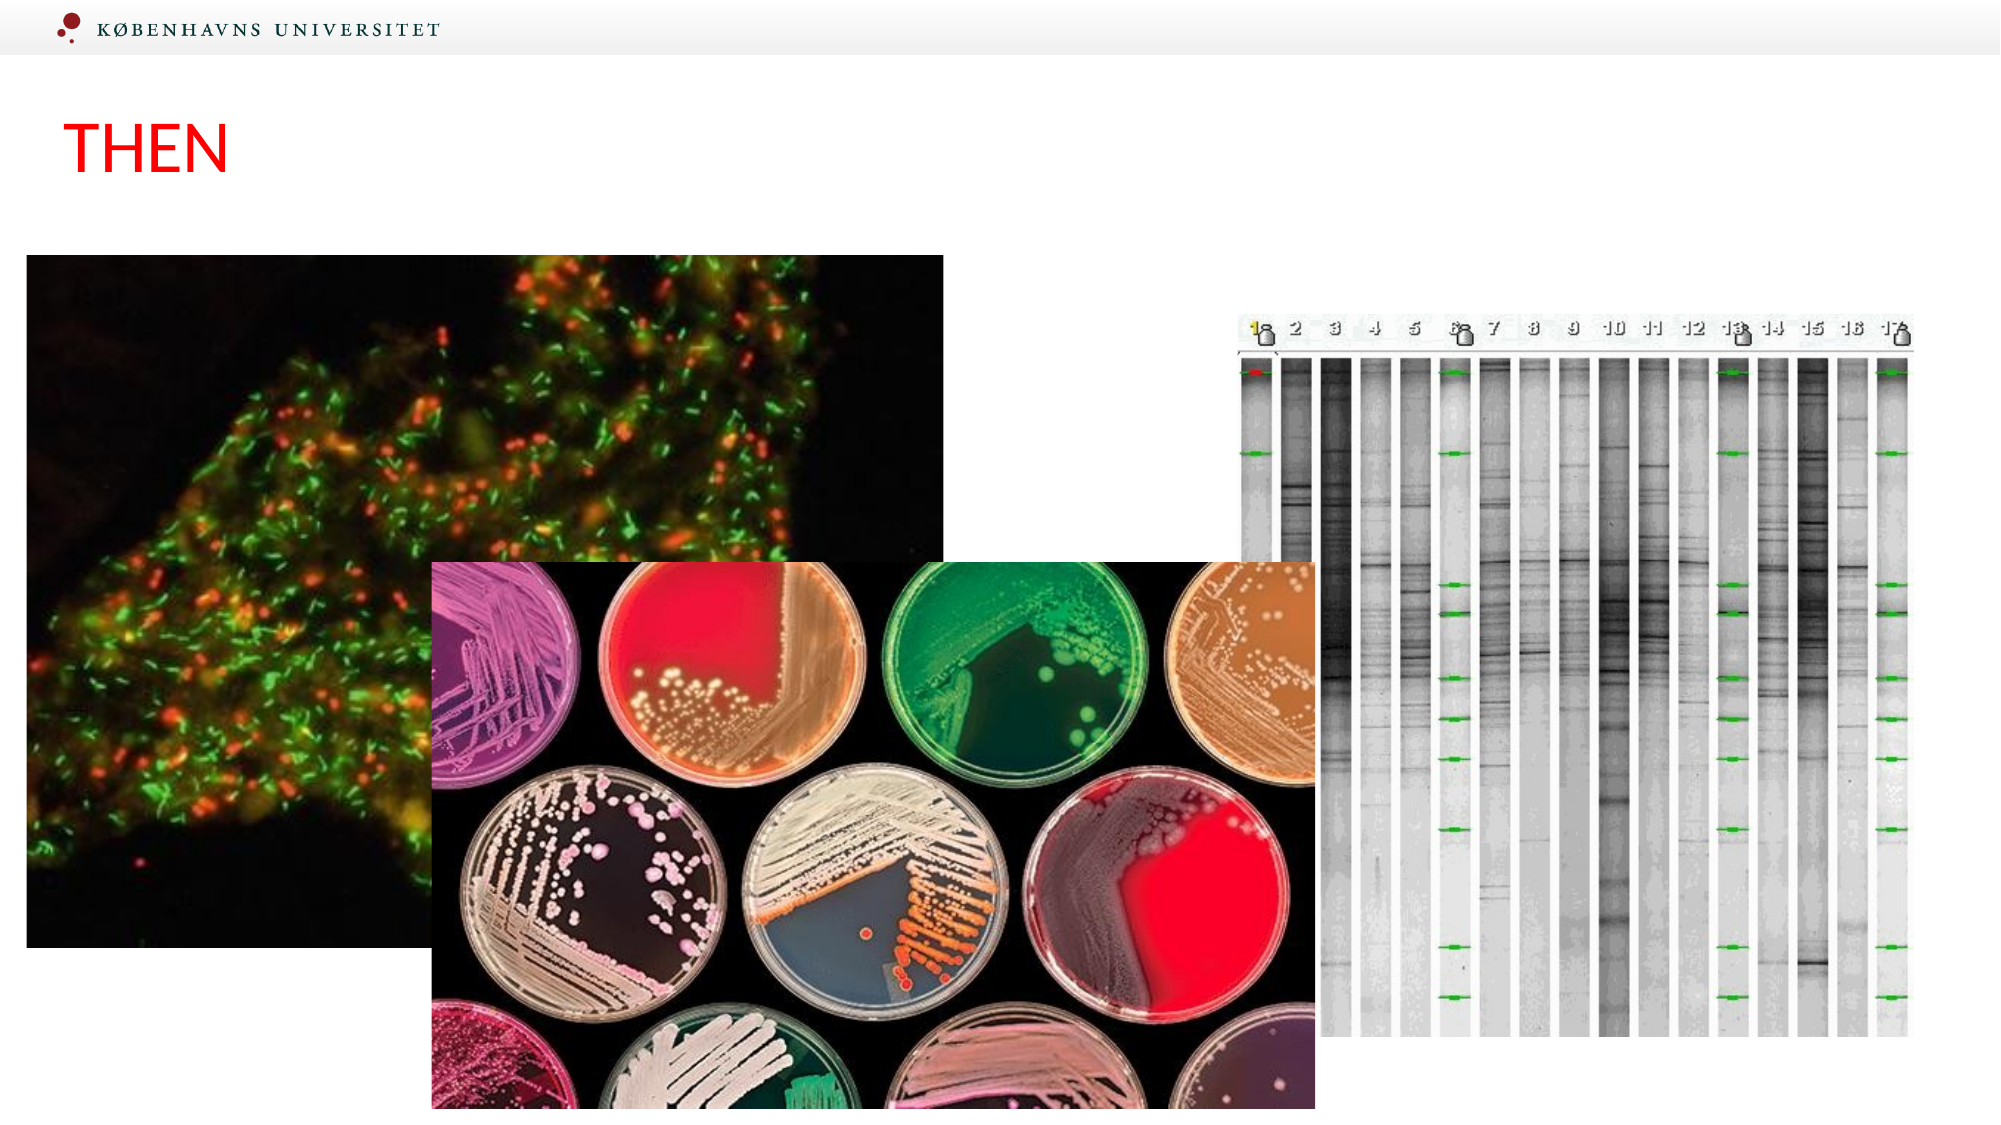

# Ancient times
THEN
Institut for Naturvidenskab og Miljø, RUC